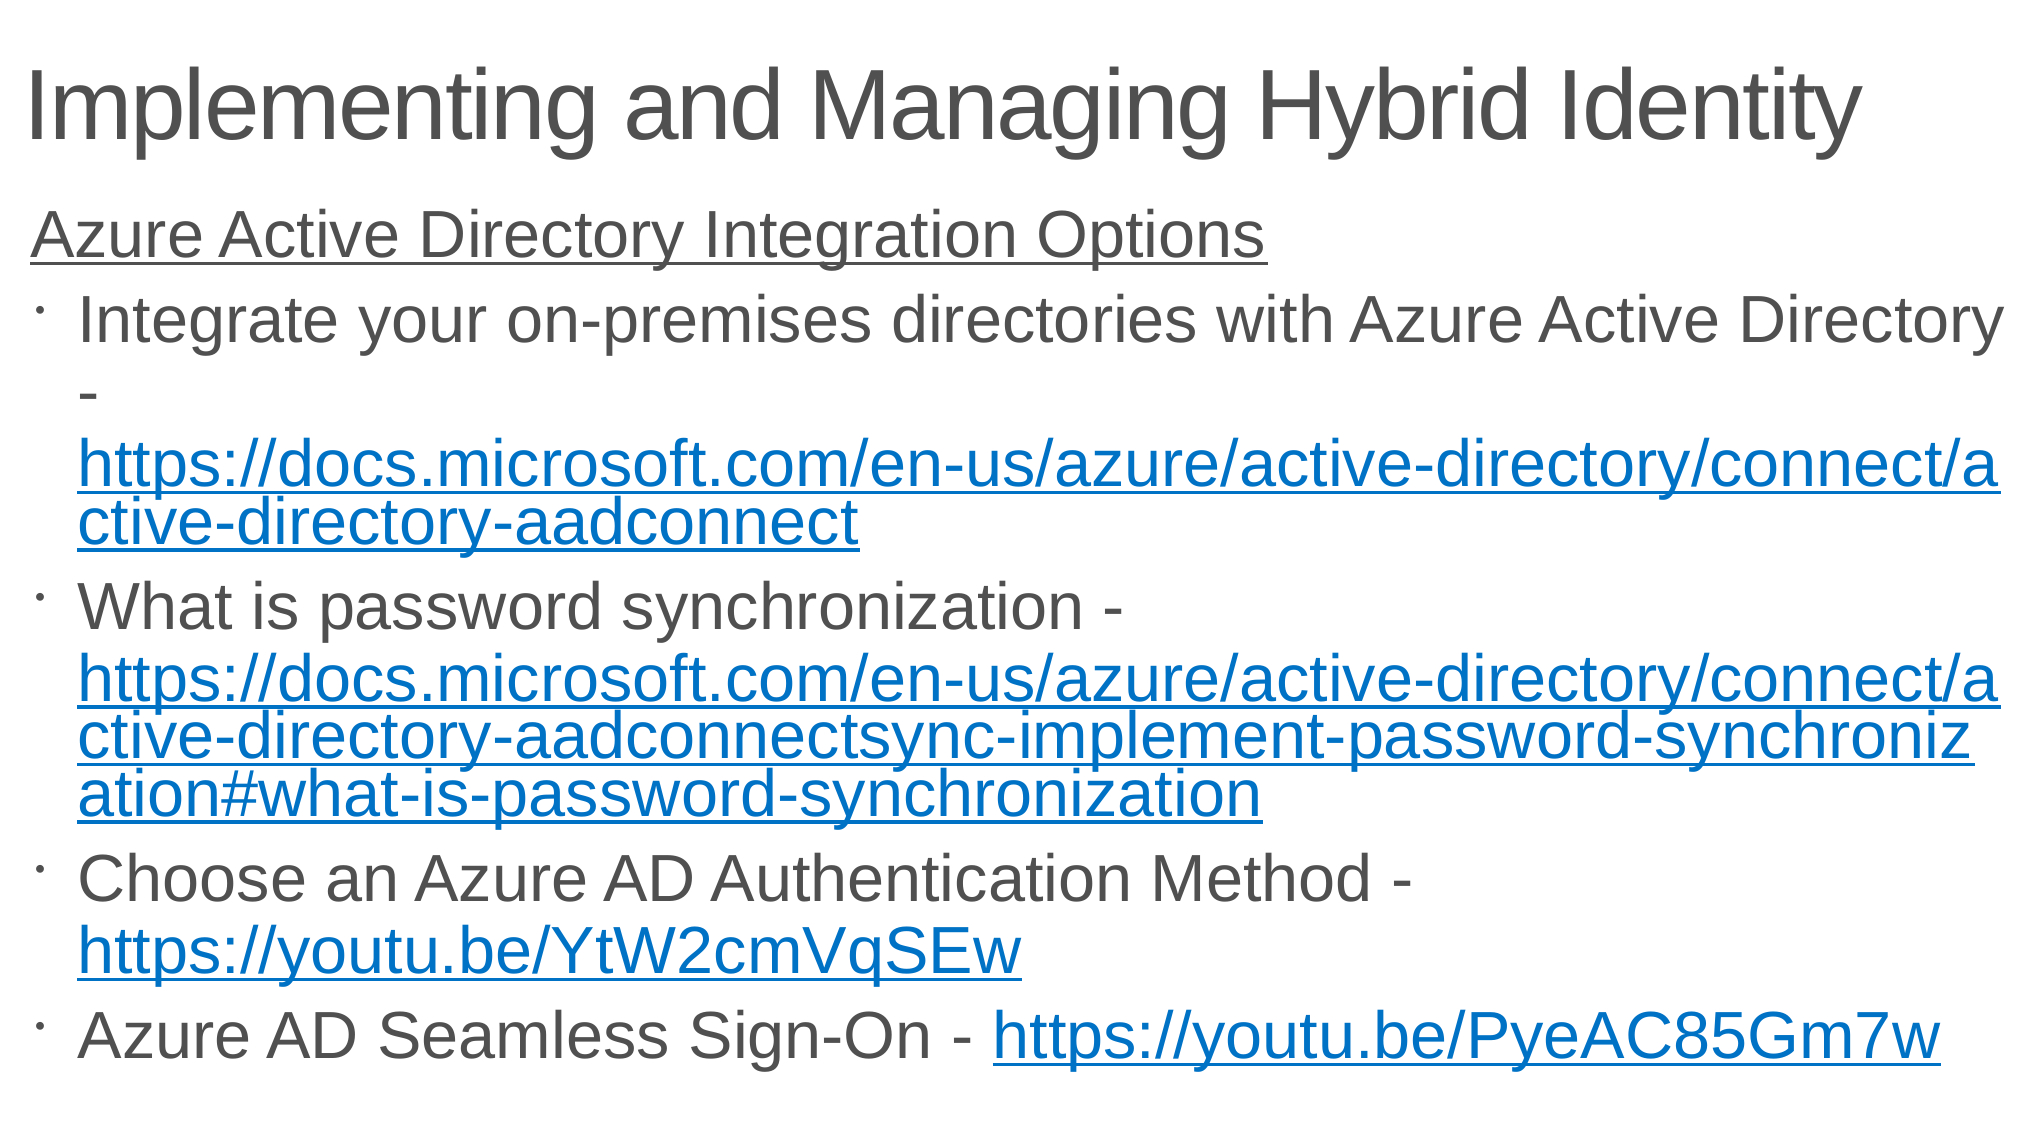

# Implementing and Managing Hybrid Identity
Azure Active Directory Integration Options
Integrate your on-premises directories with Azure Active Directory - https://docs.microsoft.com/en-us/azure/active-directory/connect/active-directory-aadconnect
What is password synchronization - https://docs.microsoft.com/en-us/azure/active-directory/connect/active-directory-aadconnectsync-implement-password-synchronization#what-is-password-synchronization
Choose an Azure AD Authentication Method - https://youtu.be/YtW2cmVqSEw
Azure AD Seamless Sign-On - https://youtu.be/PyeAC85Gm7w